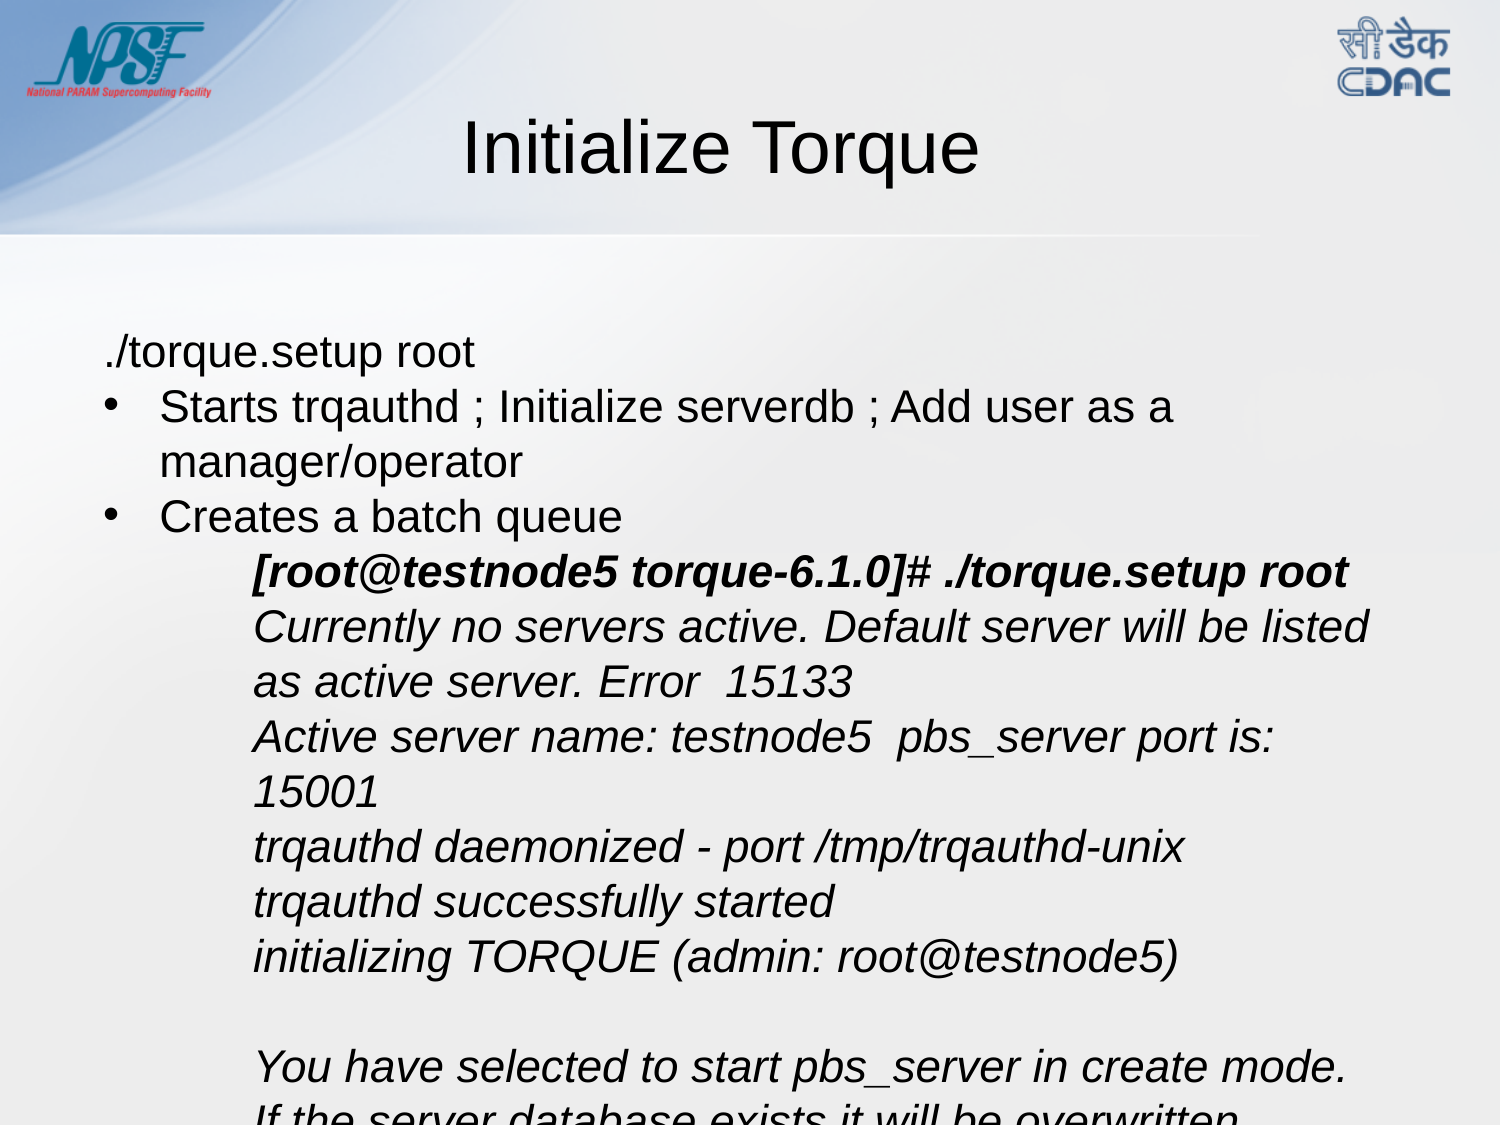

Initialize Torque
./torque.setup root
Starts trqauthd ; Initialize serverdb ; Add user as a manager/operator
Creates a batch queue
[root@testnode5 torque-6.1.0]# ./torque.setup root
Currently no servers active. Default server will be listed as active server. Error  15133
Active server name: testnode5  pbs_server port is: 15001
trqauthd daemonized - port /tmp/trqauthd-unix
trqauthd successfully started
initializing TORQUE (admin: root@testnode5)

You have selected to start pbs_server in create mode.
If the server database exists it will be overwritten.
do you wish to continue y/(n)?y